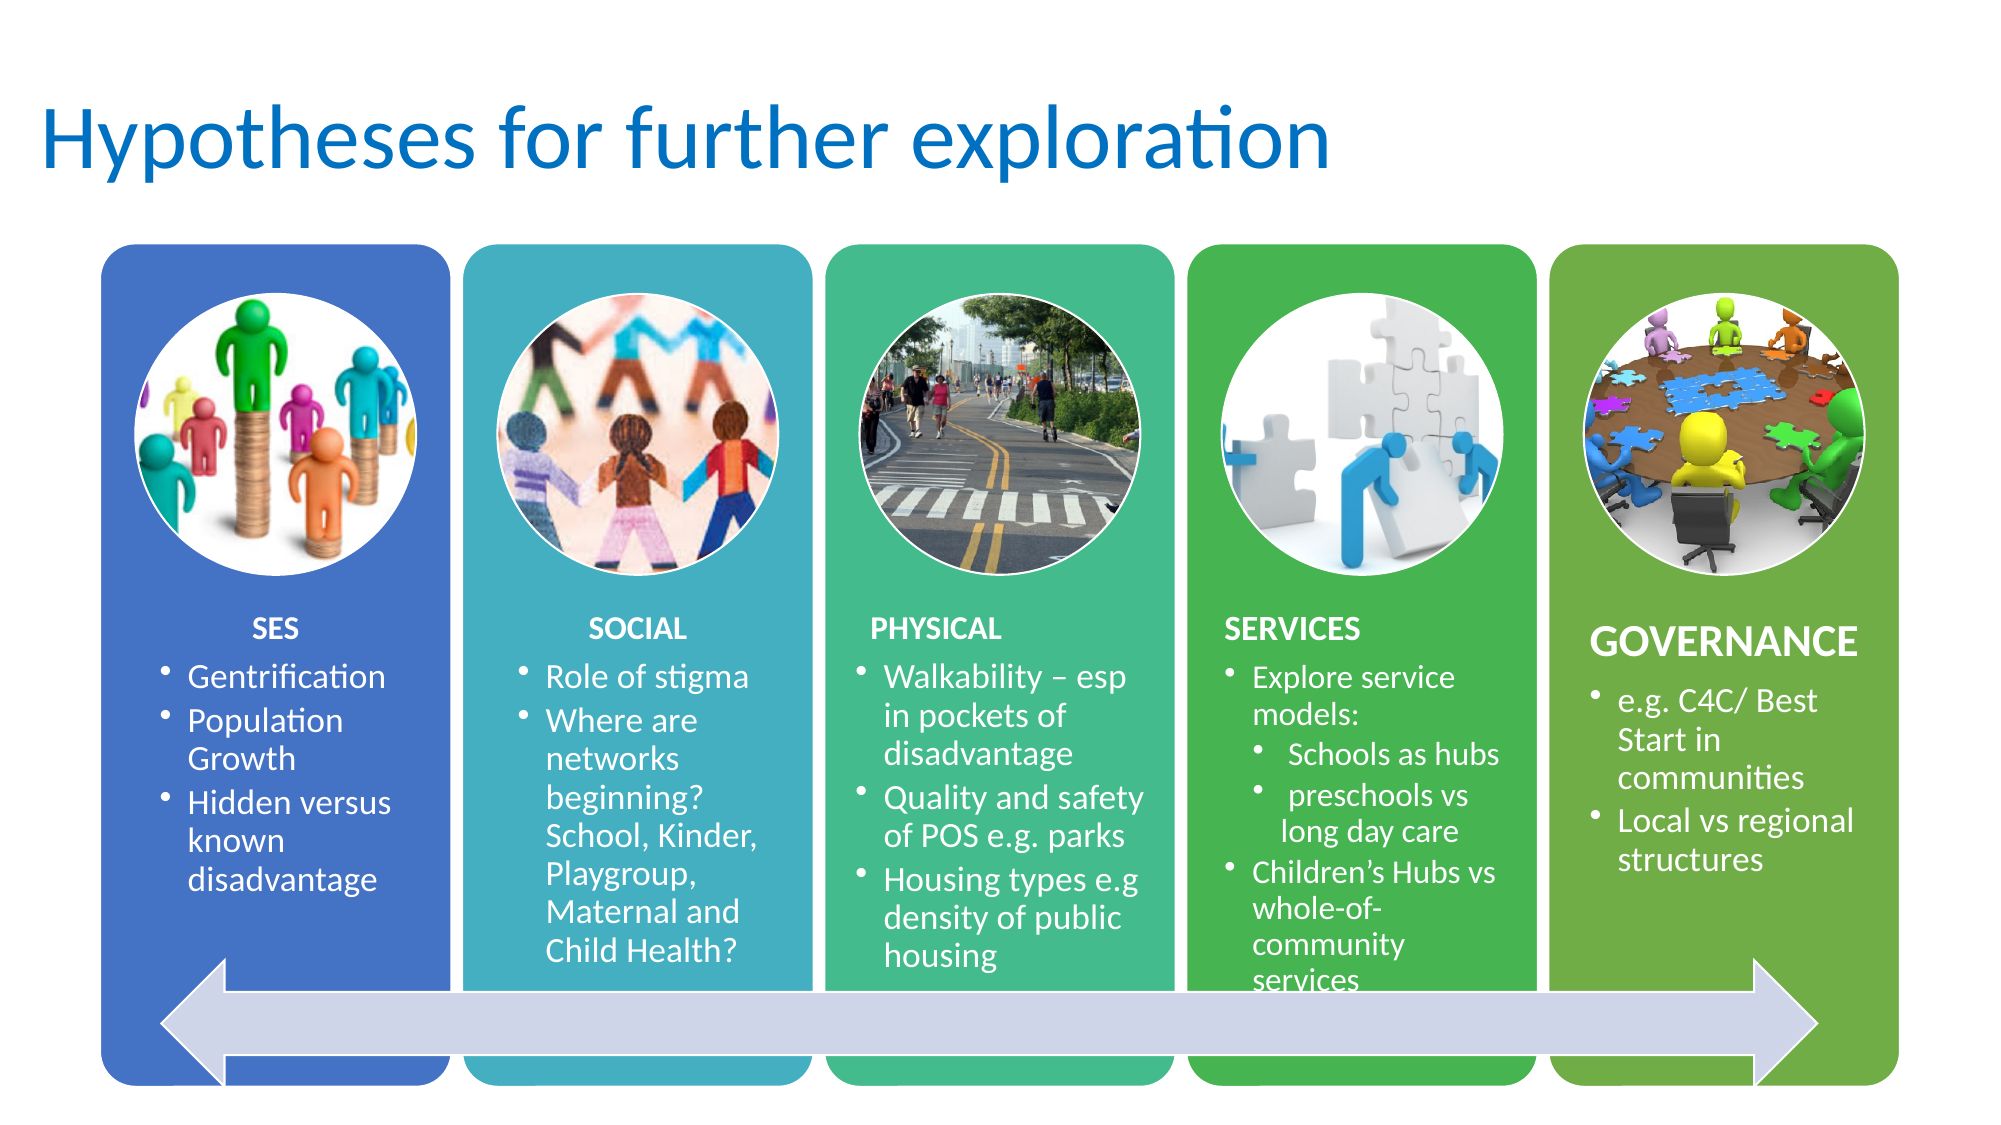

# Hypotheses for further exploration
SES
Gentrification
Population Growth
Hidden versus known disadvantage
SOCIAL
Role of stigma
Where are networks beginning? School, Kinder, Playgroup, Maternal and Child Health?
  PHYSICAL
Walkability – esp in pockets of disadvantage
Quality and safety of POS e.g. parks
Housing types e.g density of public housing

SERVICES
Explore service models:
 Schools as hubs
 preschools vs long day care
Children’s Hubs vs whole-of-community services
GOVERNANCE
e.g. C4C/ Best Start in communities
Local vs regional structures